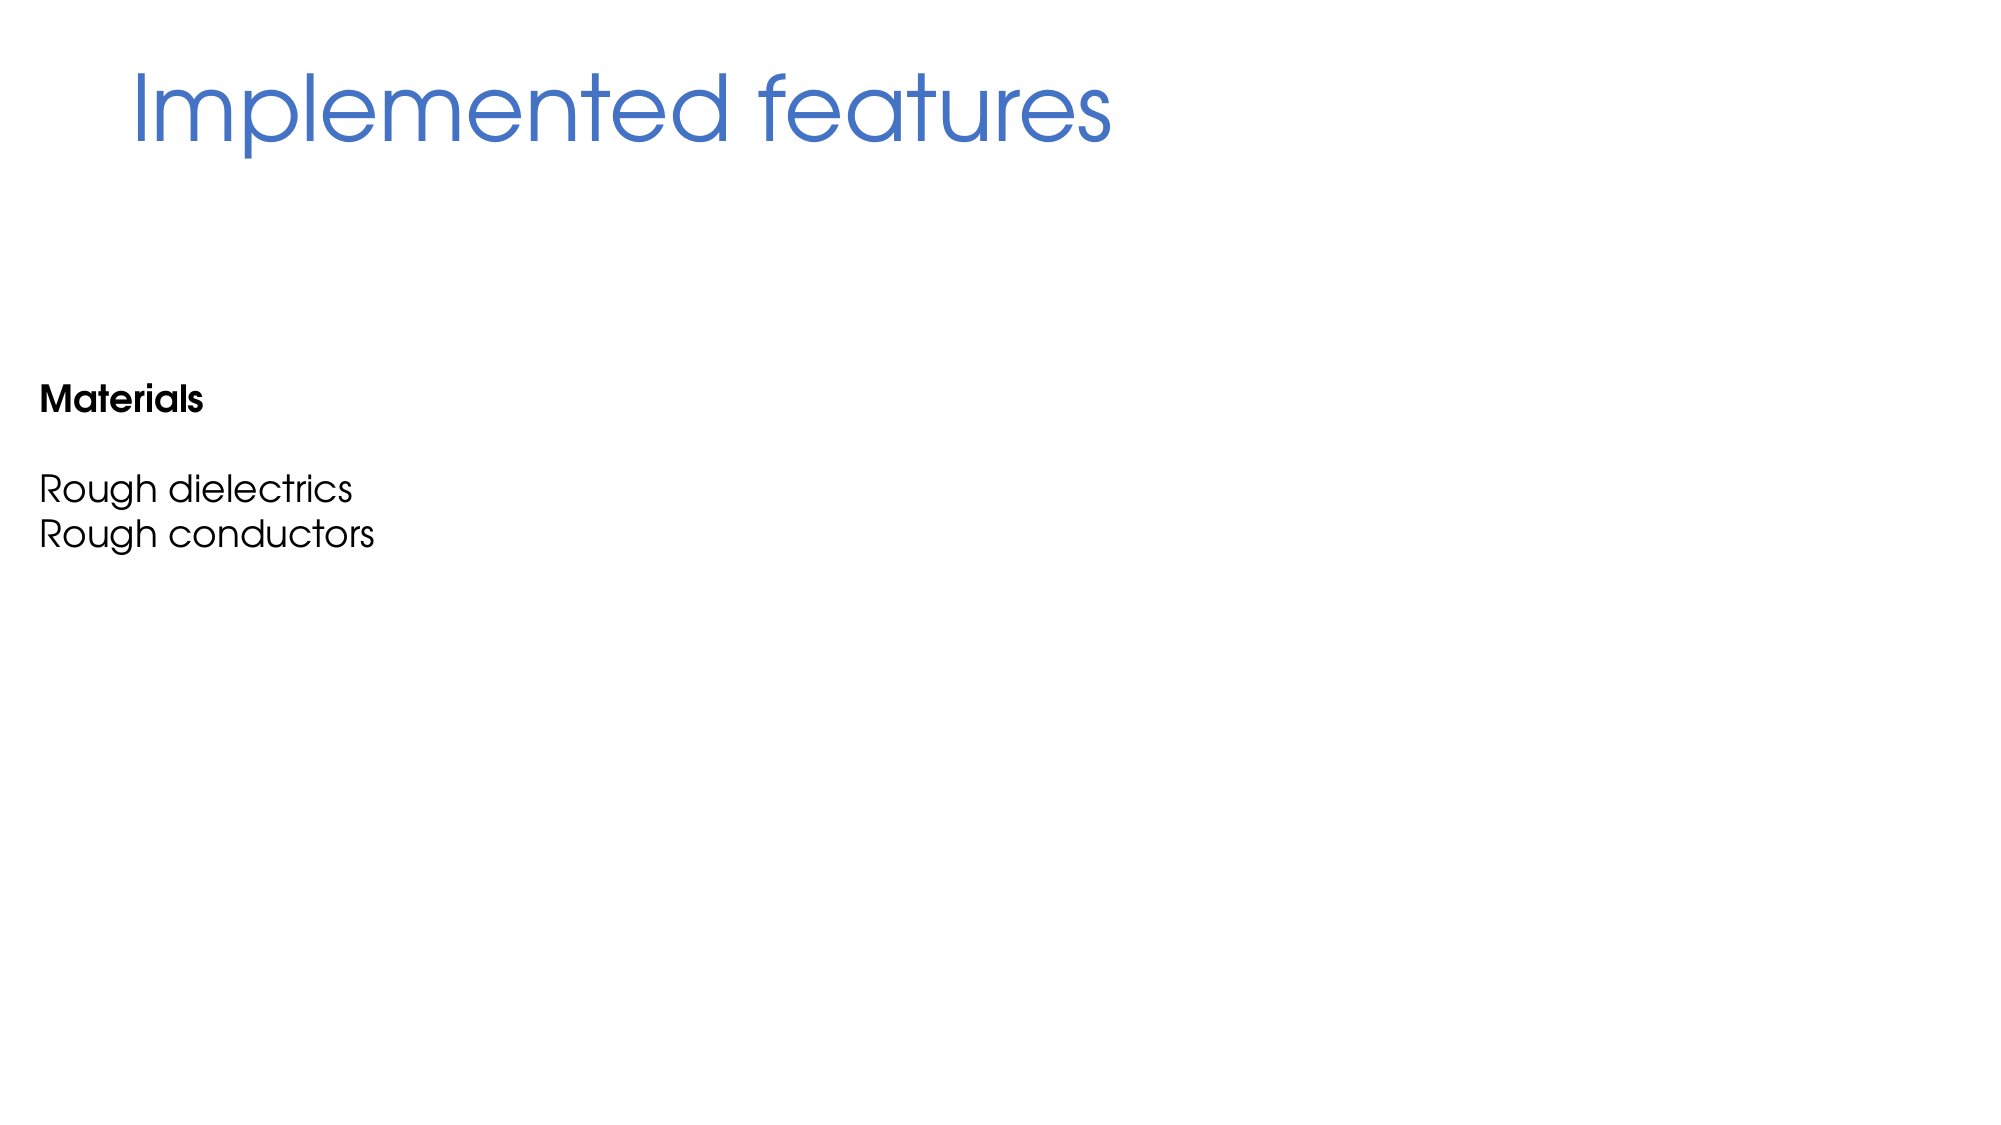

# Implemented features
Materials

Rough dielectrics
Rough conductors